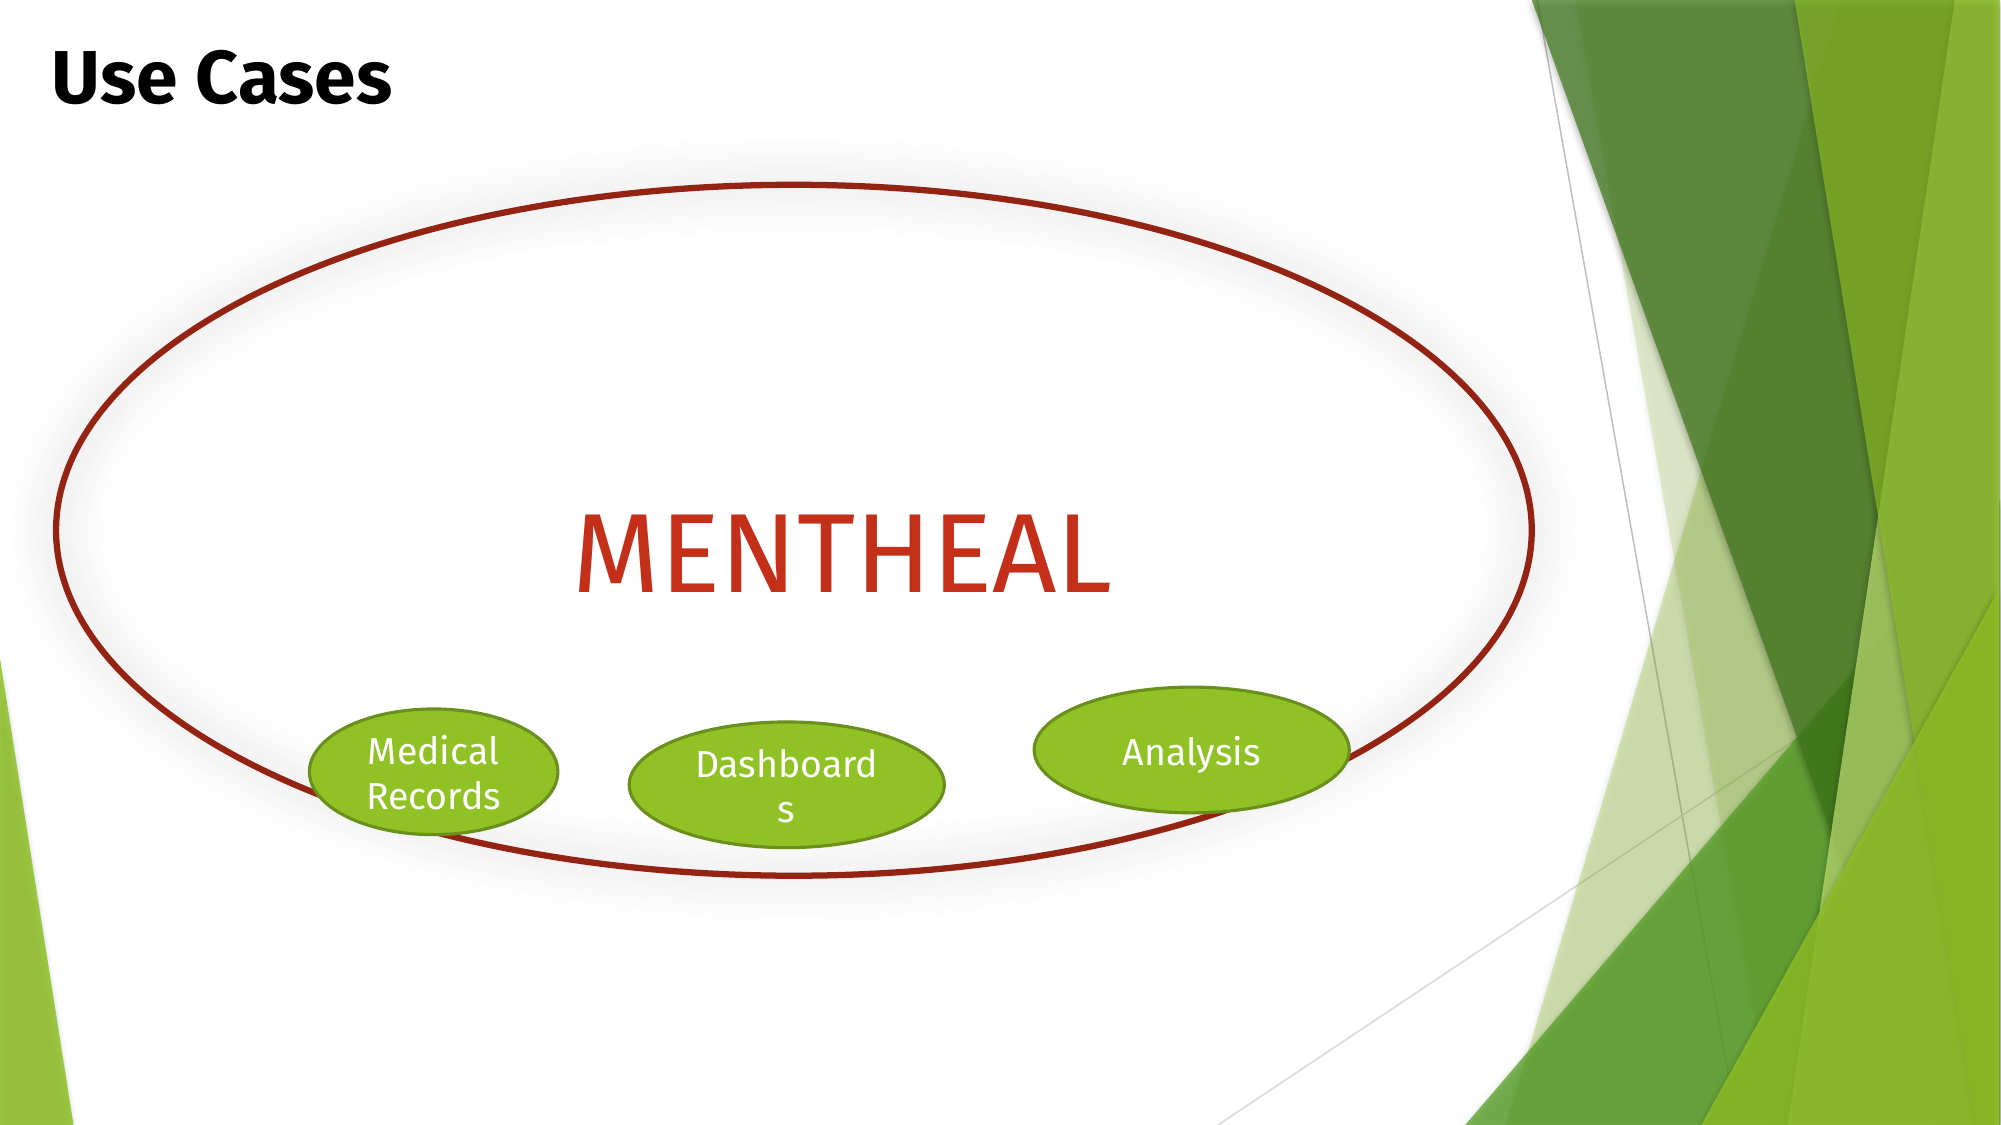

# Use Cases

MENTHEAL
Analysis
Medical Records
Dashboards